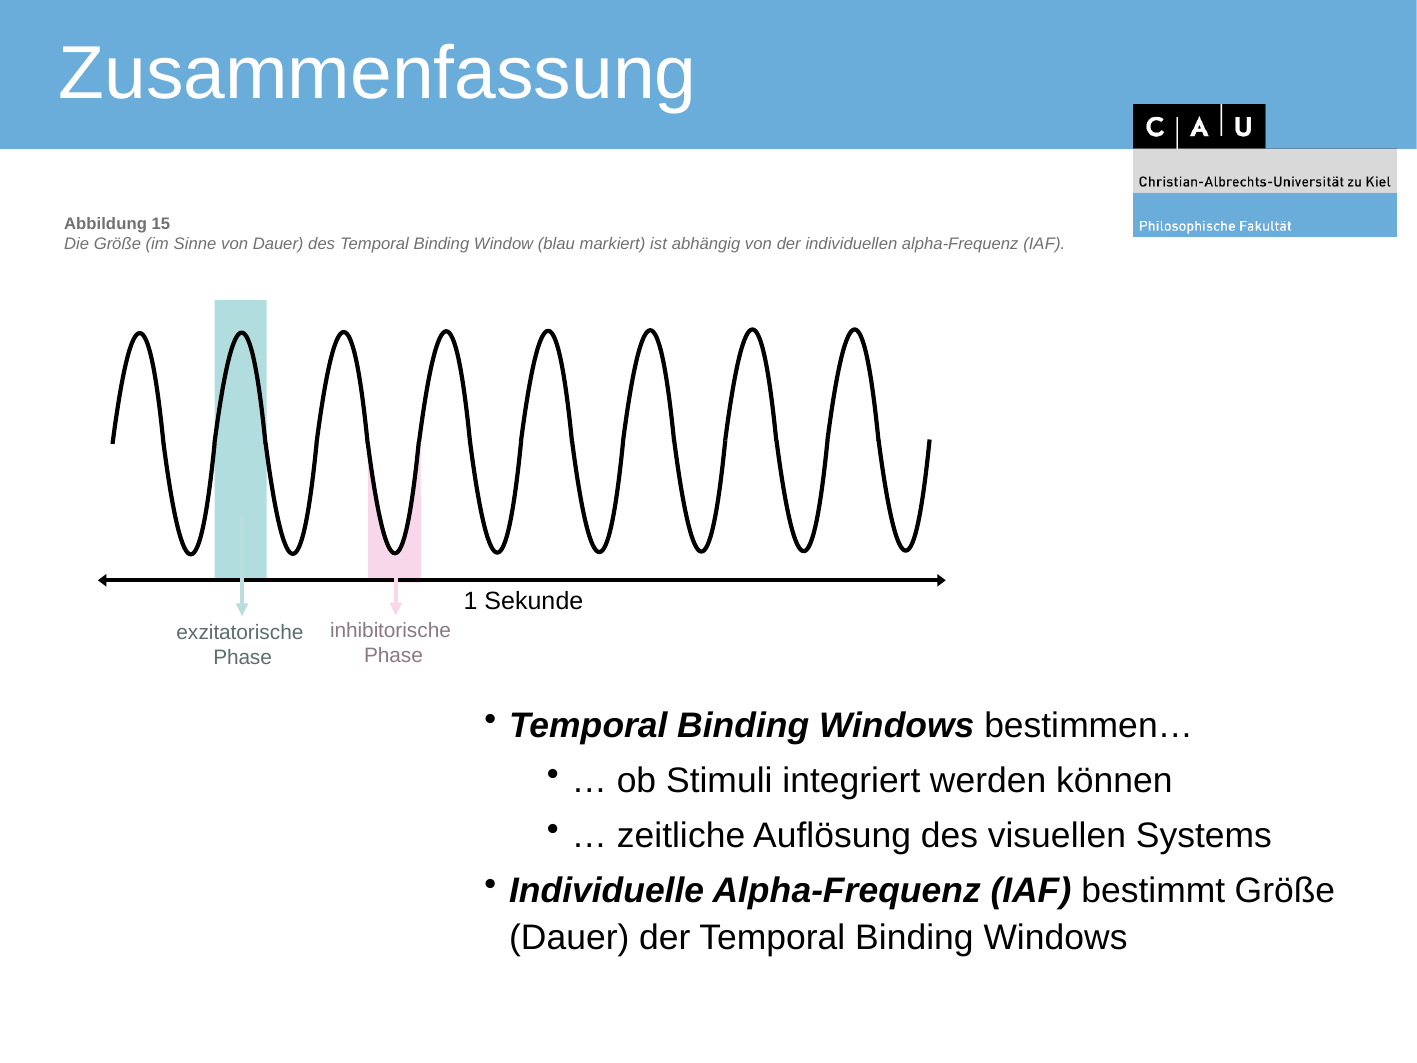

# Zusammenfassung
Abbildung 15
Die Größe (im Sinne von Dauer) des Temporal Binding Window (blau markiert) ist abhängig von der individuellen alpha-Frequenz (IAF).

 1 Sekunde

inhibitorische
Phase
exzitatorische
Phase
Temporal Binding Windows bestimmen…
… ob Stimuli integriert werden können
… zeitliche Auflösung des visuellen Systems
Individuelle Alpha-Frequenz (IAF) bestimmt Größe (Dauer) der Temporal Binding Windows